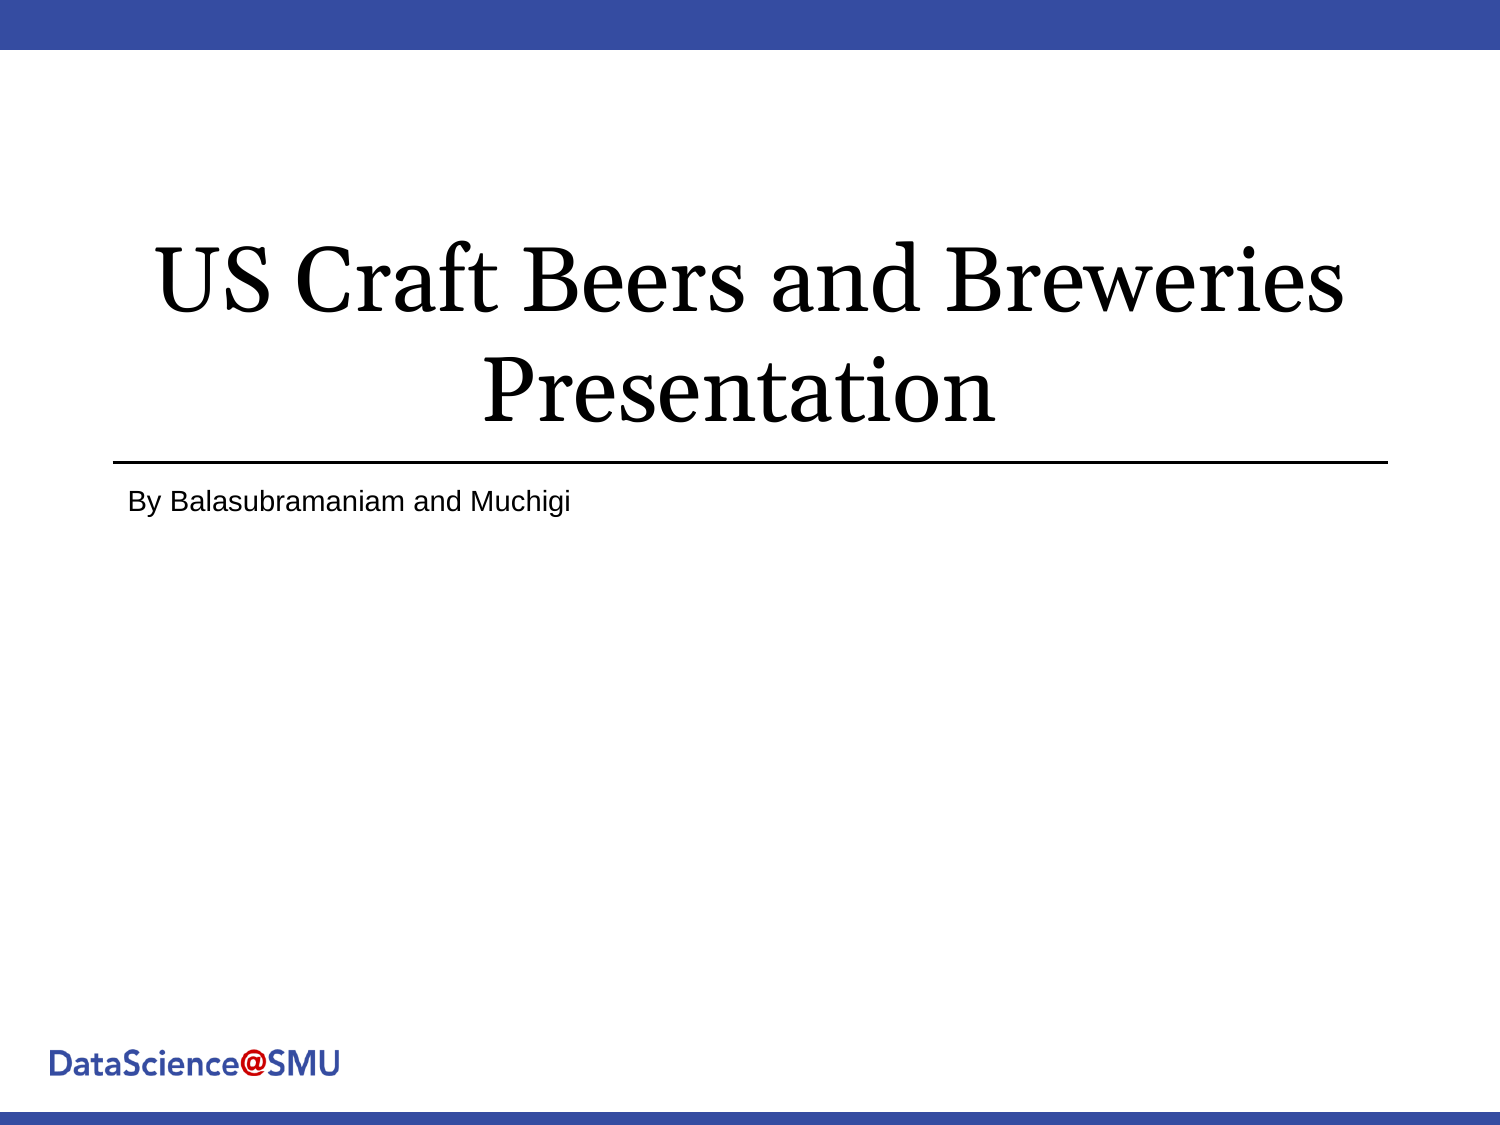

# US Craft Beers and Breweries Presentation
By Balasubramaniam and Muchigi